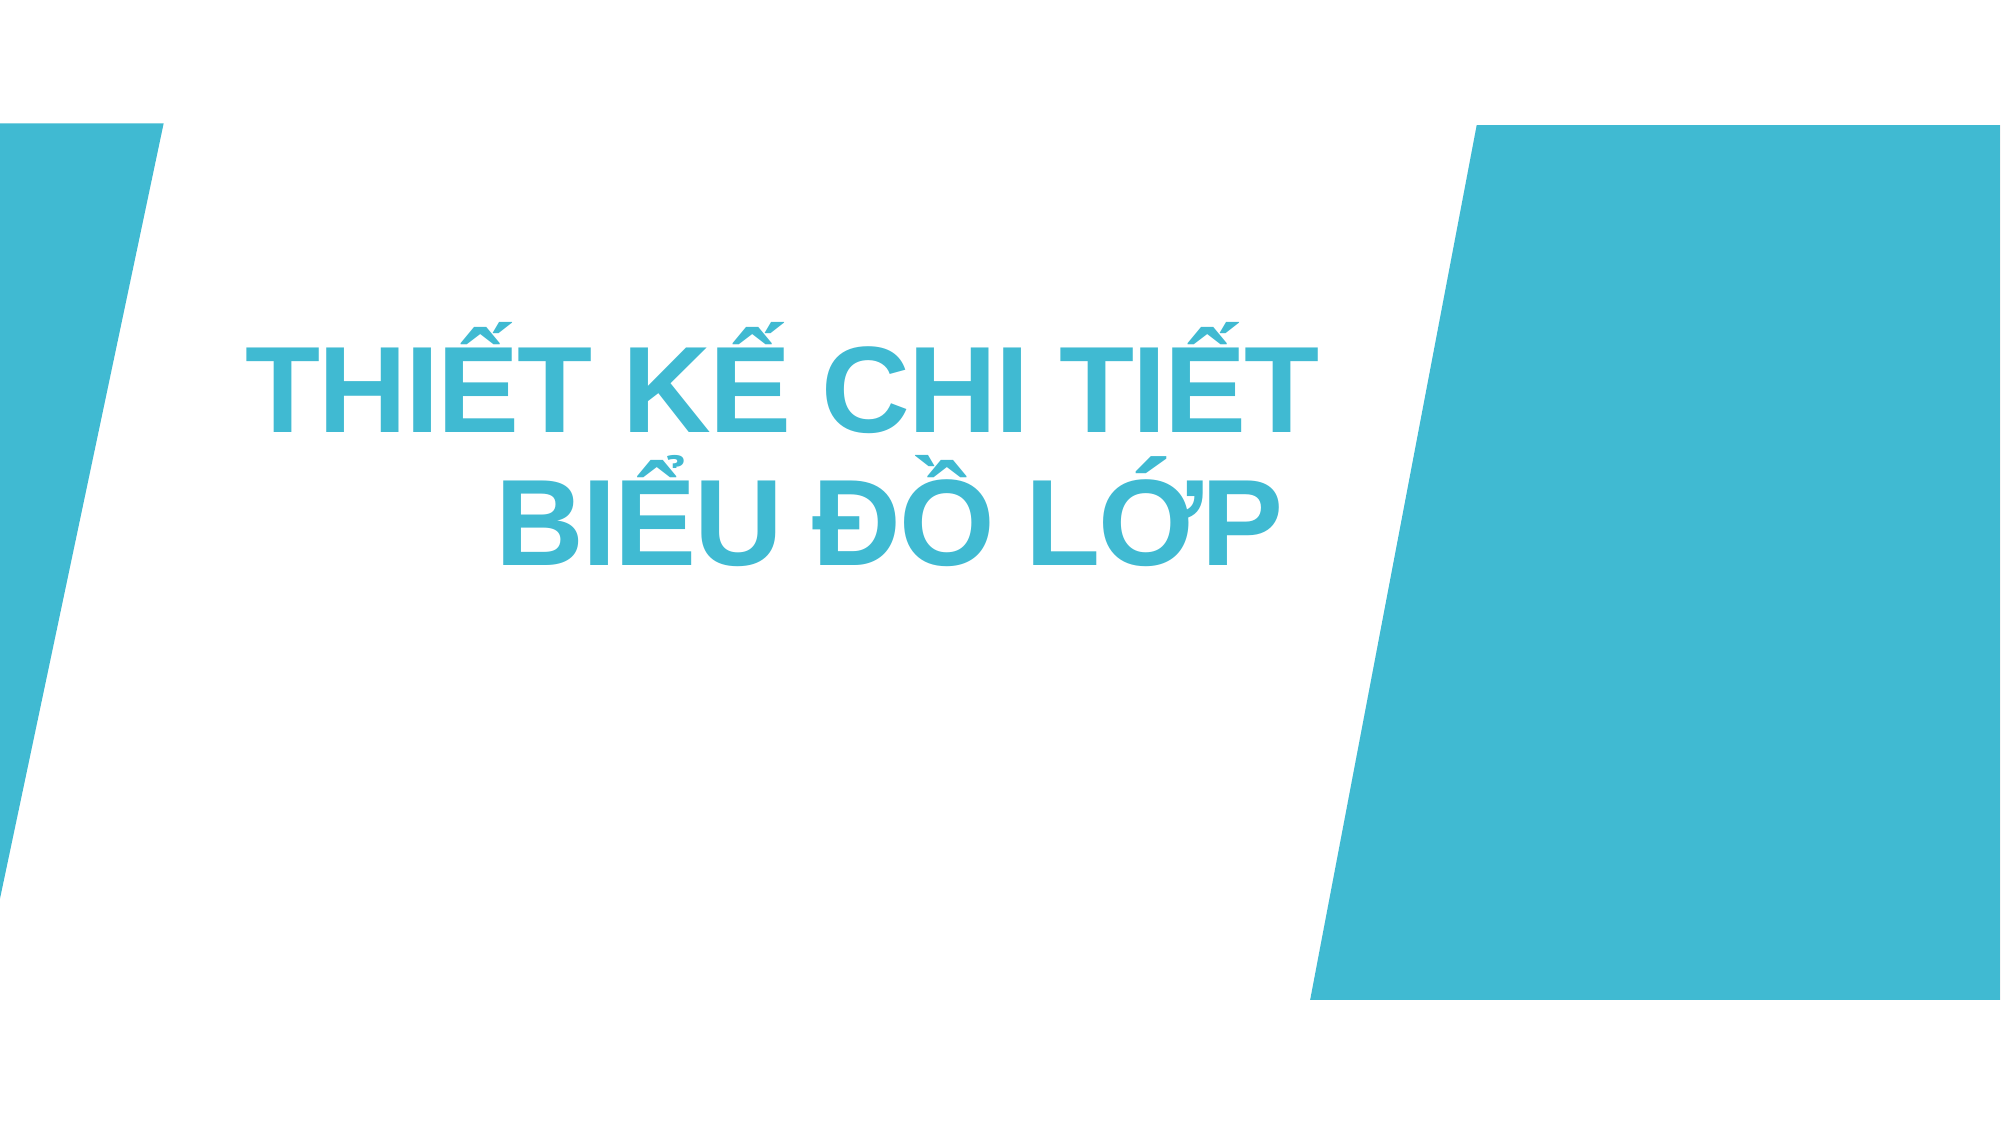

# THIẾT KẾ CHI TIẾT BIỂU ĐỒ LỚP